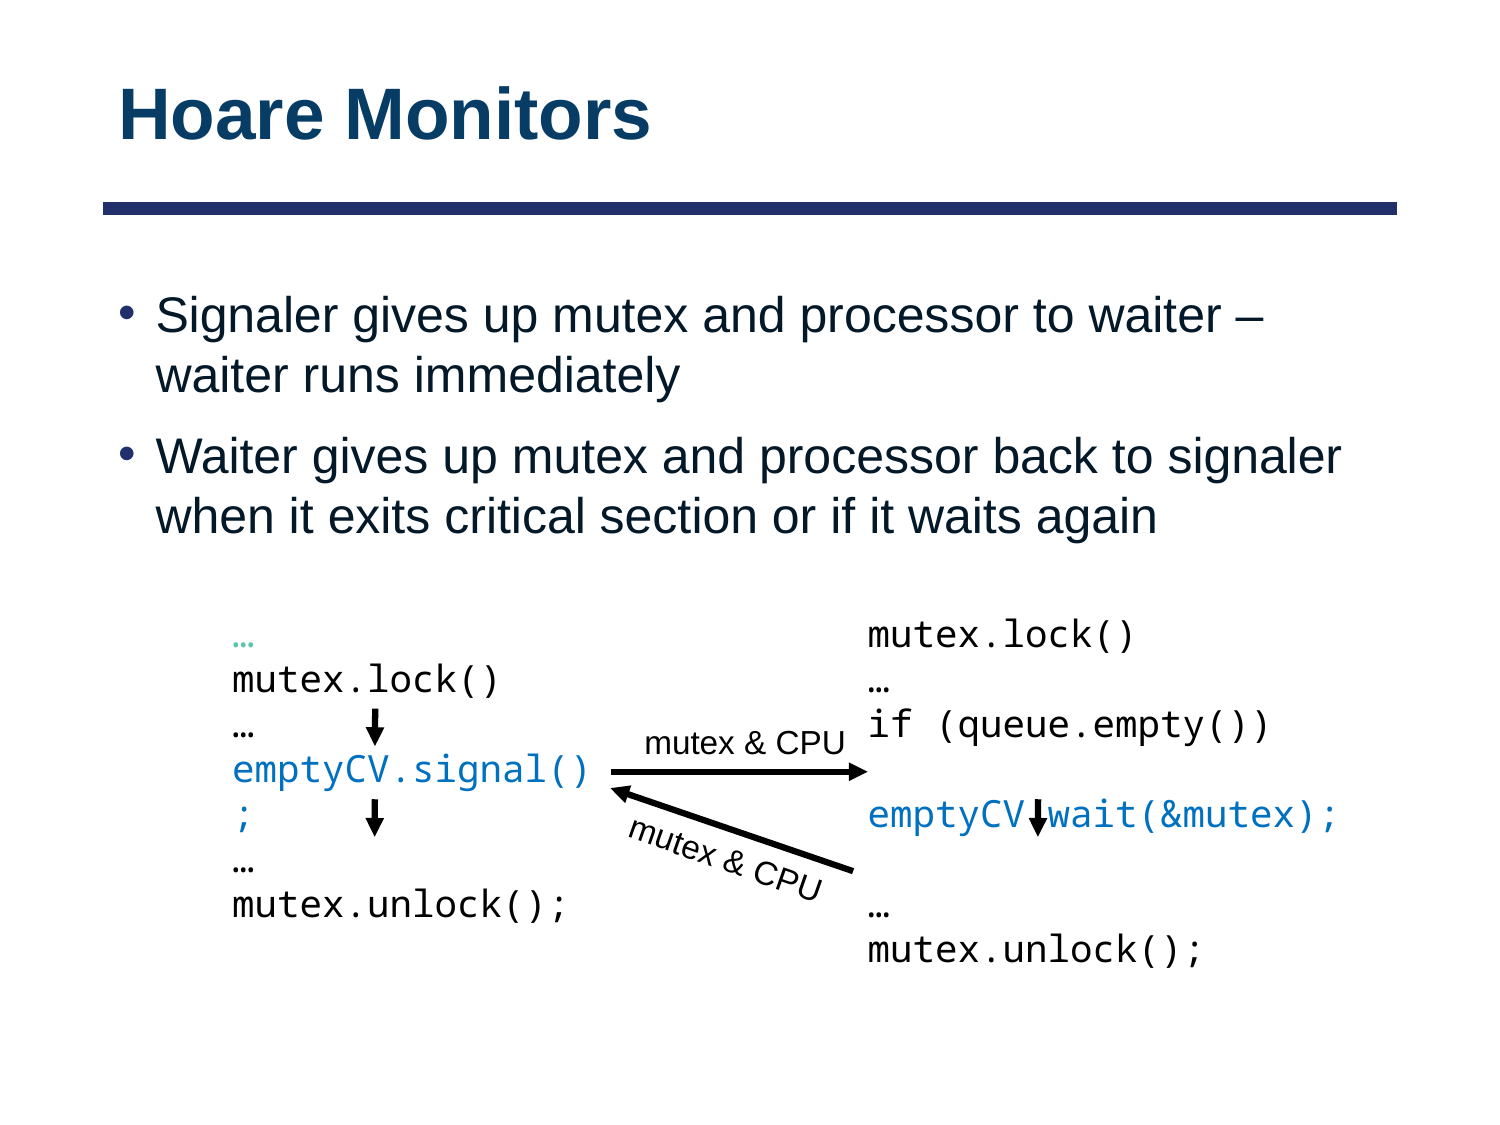

# Hoare Monitors
Signaler gives up mutex and processor to waiter – waiter runs immediately
Waiter gives up mutex and processor back to signaler when it exits critical section or if it waits again

…
mutex.lock()
…
emptyCV.signal();
…
mutex.unlock();
mutex.lock()
…
if (queue.empty())
  emptyCV.wait(&mutex);
…
mutex.unlock();
mutex & CPU
mutex & CPU